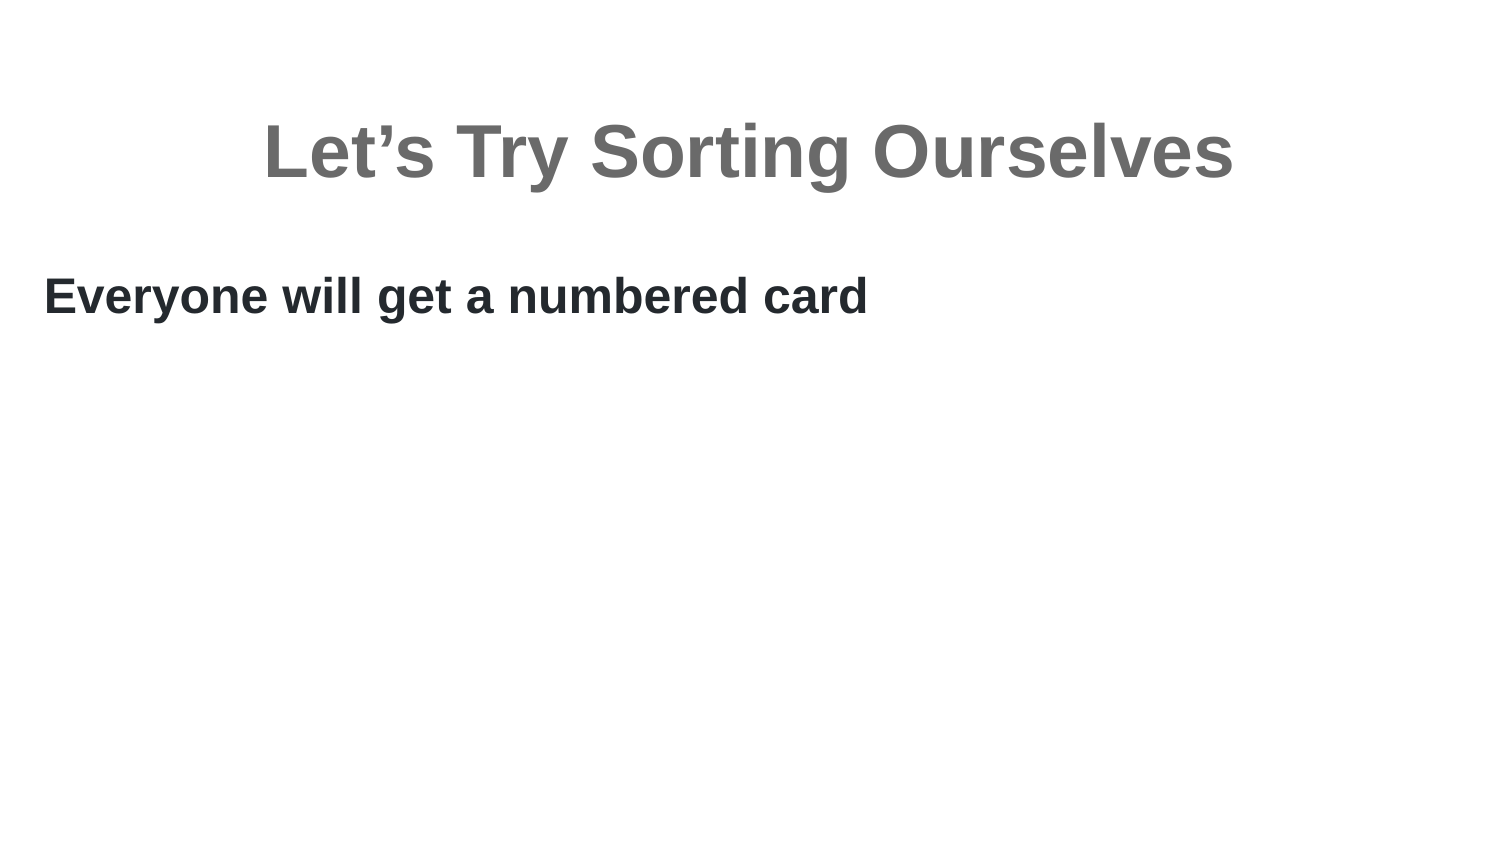

Let’s Try Sorting Ourselves

Everyone will get a numbered card